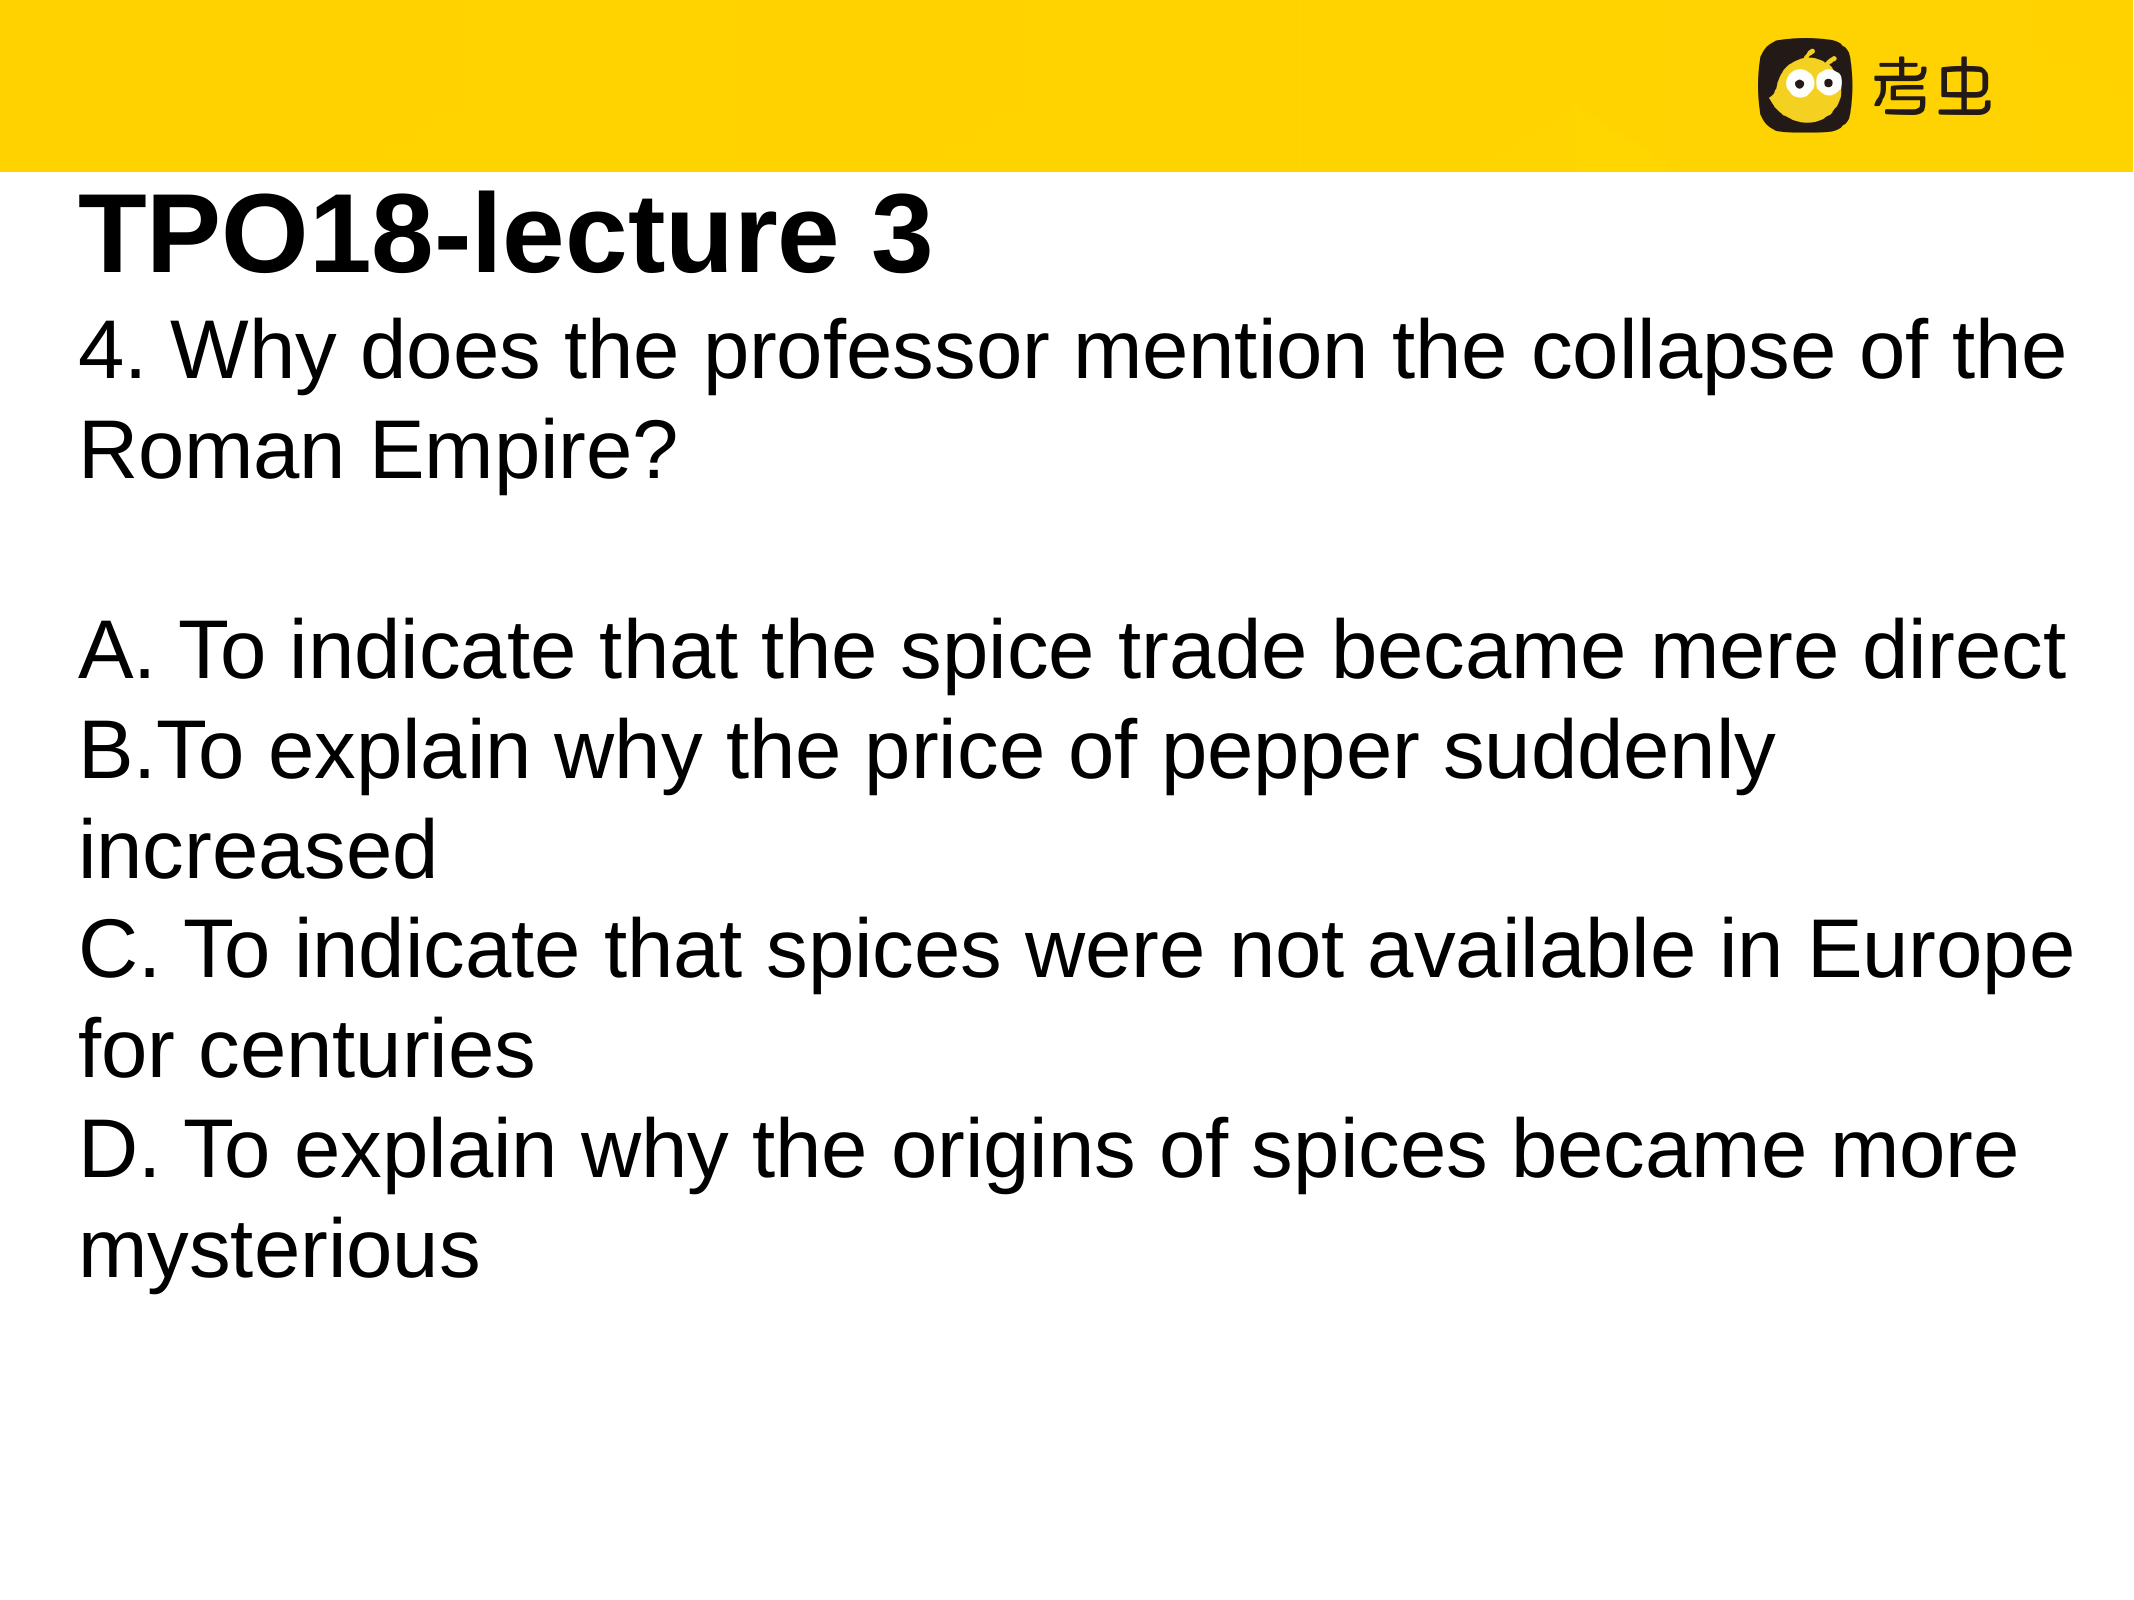

TPO18-lecture 3
4. Why does the professor mention the collapse of the Roman Empire?

A. To indicate that the spice trade became mere direct
B.To explain why the price of pepper suddenly increased
C. To indicate that spices were not available in Europe for centuries
D. To explain why the origins of spices became more mysterious